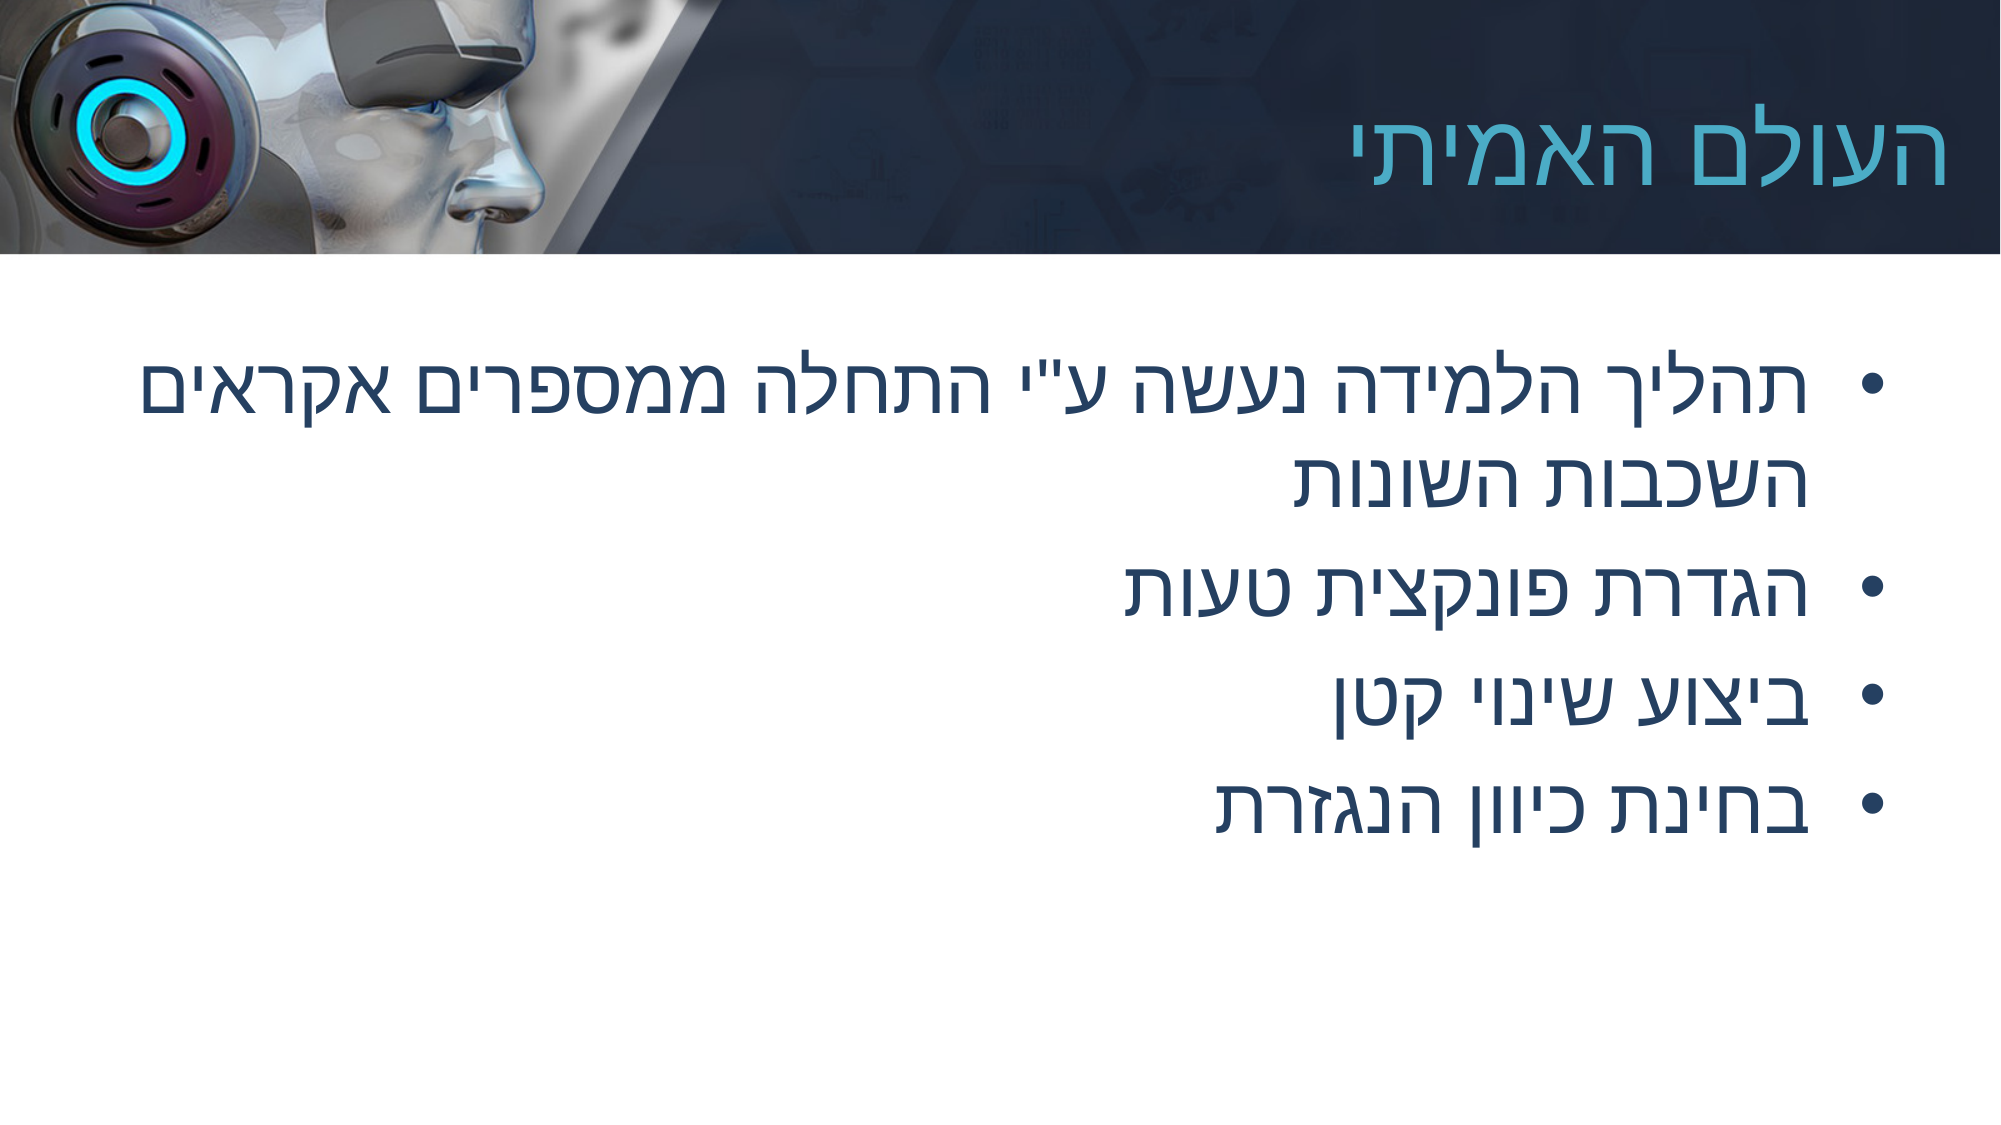

# העולם האמיתי
תהליך הלמידה נעשה ע"י התחלה ממספרים אקראים השכבות השונות
הגדרת פונקצית טעות
ביצוע שינוי קטן
בחינת כיוון הנגזרת